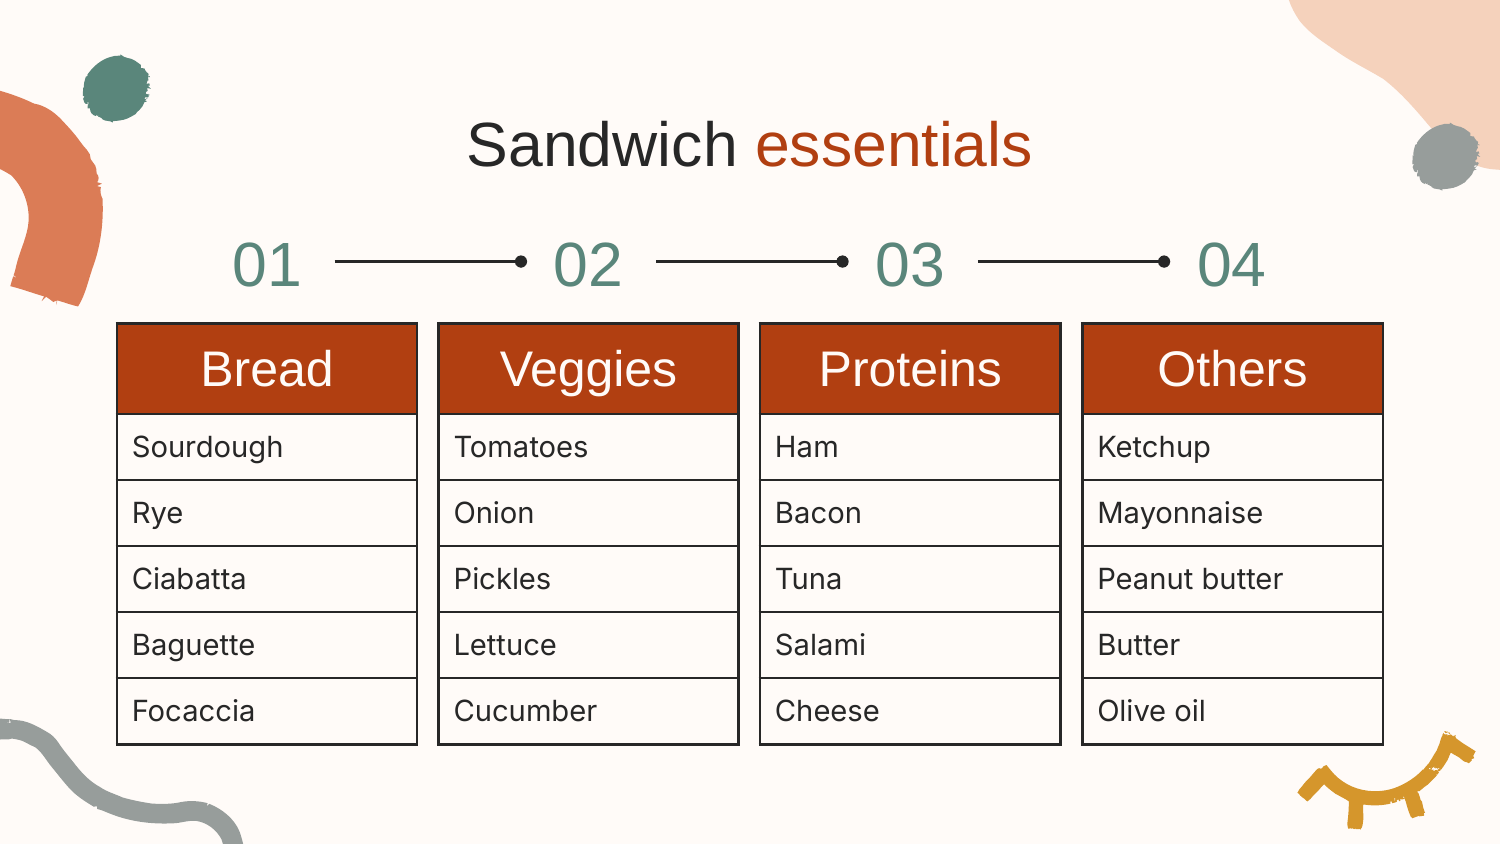

# Sandwich essentials
01
02
03
04
| Bread |  |  |
| --- | --- | --- |
| Sourdough |  |  |
| Rye |  |  |
| Ciabatta |  |  |
| Baguette |  |  |
| Focaccia |  |  |
| Veggies |  |  |
| --- | --- | --- |
| Tomatoes |  |  |
| Onion |  |  |
| Pickles |  |  |
| Lettuce |  |  |
| Cucumber |  |  |
| Proteins |  |  |
| --- | --- | --- |
| Ham |  |  |
| Bacon |  |  |
| Tuna |  |  |
| Salami |  |  |
| Cheese |  |  |
| Others |  |  |
| --- | --- | --- |
| Ketchup |  |  |
| Mayonnaise |  |  |
| Peanut butter |  |  |
| Butter |  |  |
| Olive oil |  |  |